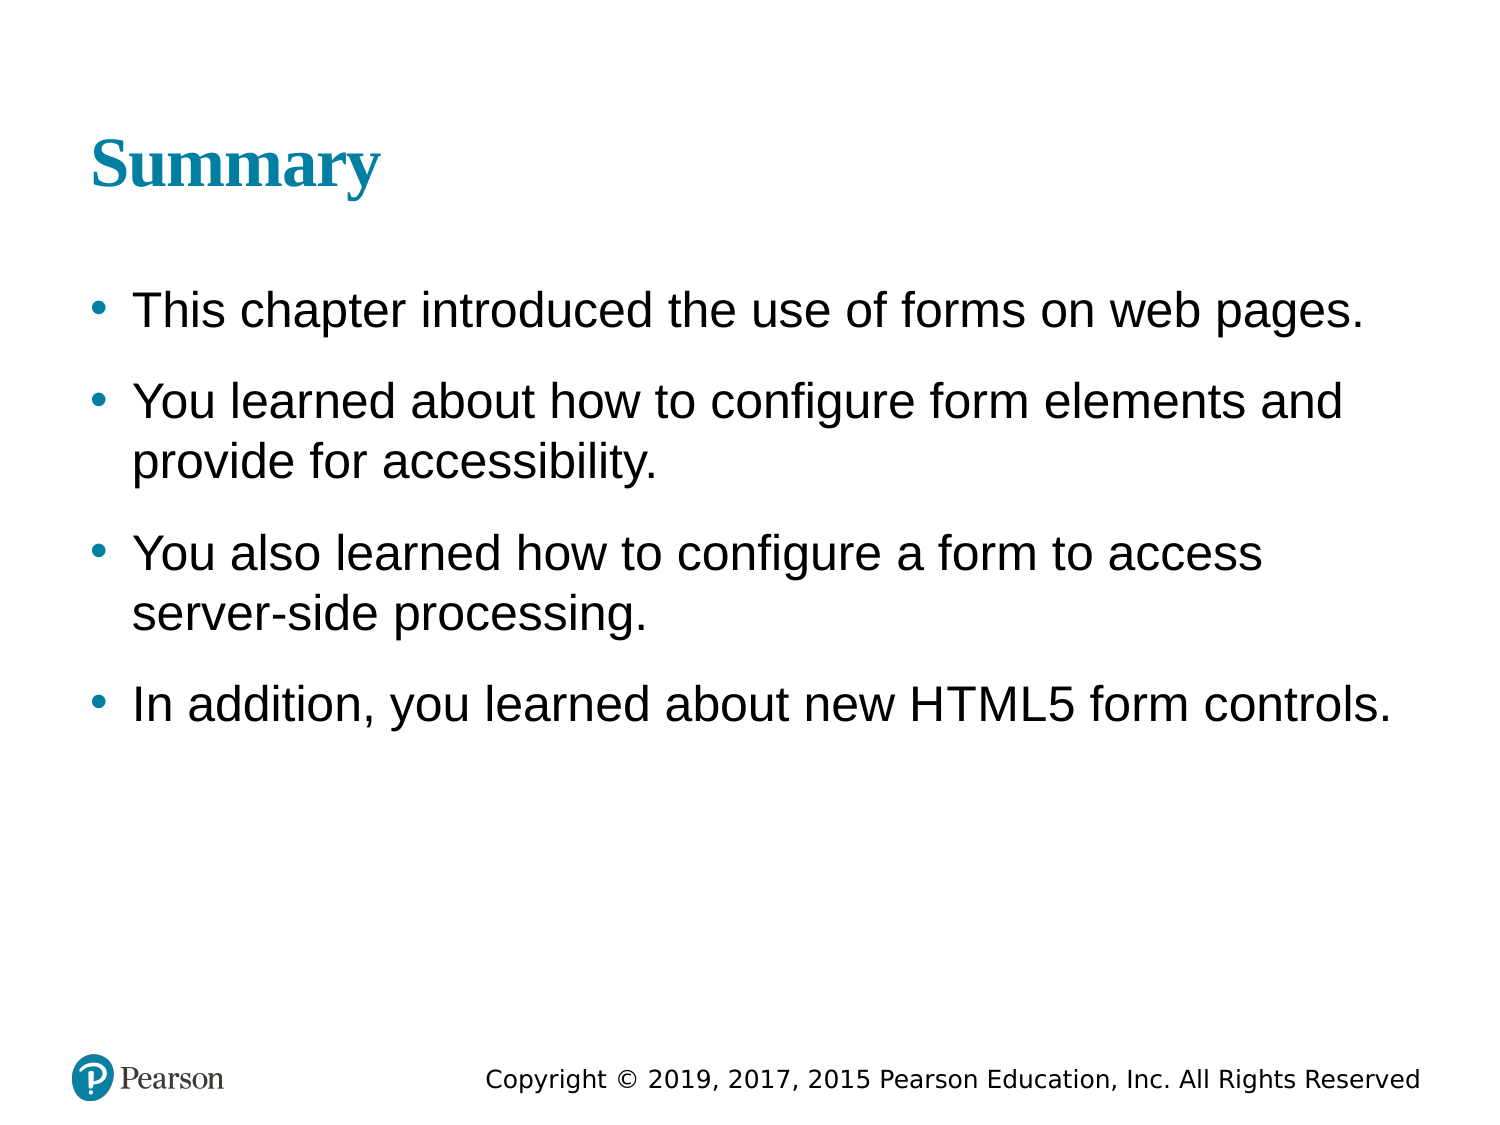

# Summary
This chapter introduced the use of forms on web pages.
You learned about how to configure form elements and provide for accessibility.
You also learned how to configure a form to access server-side processing.
In addition, you learned about new H T M L 5 form controls.